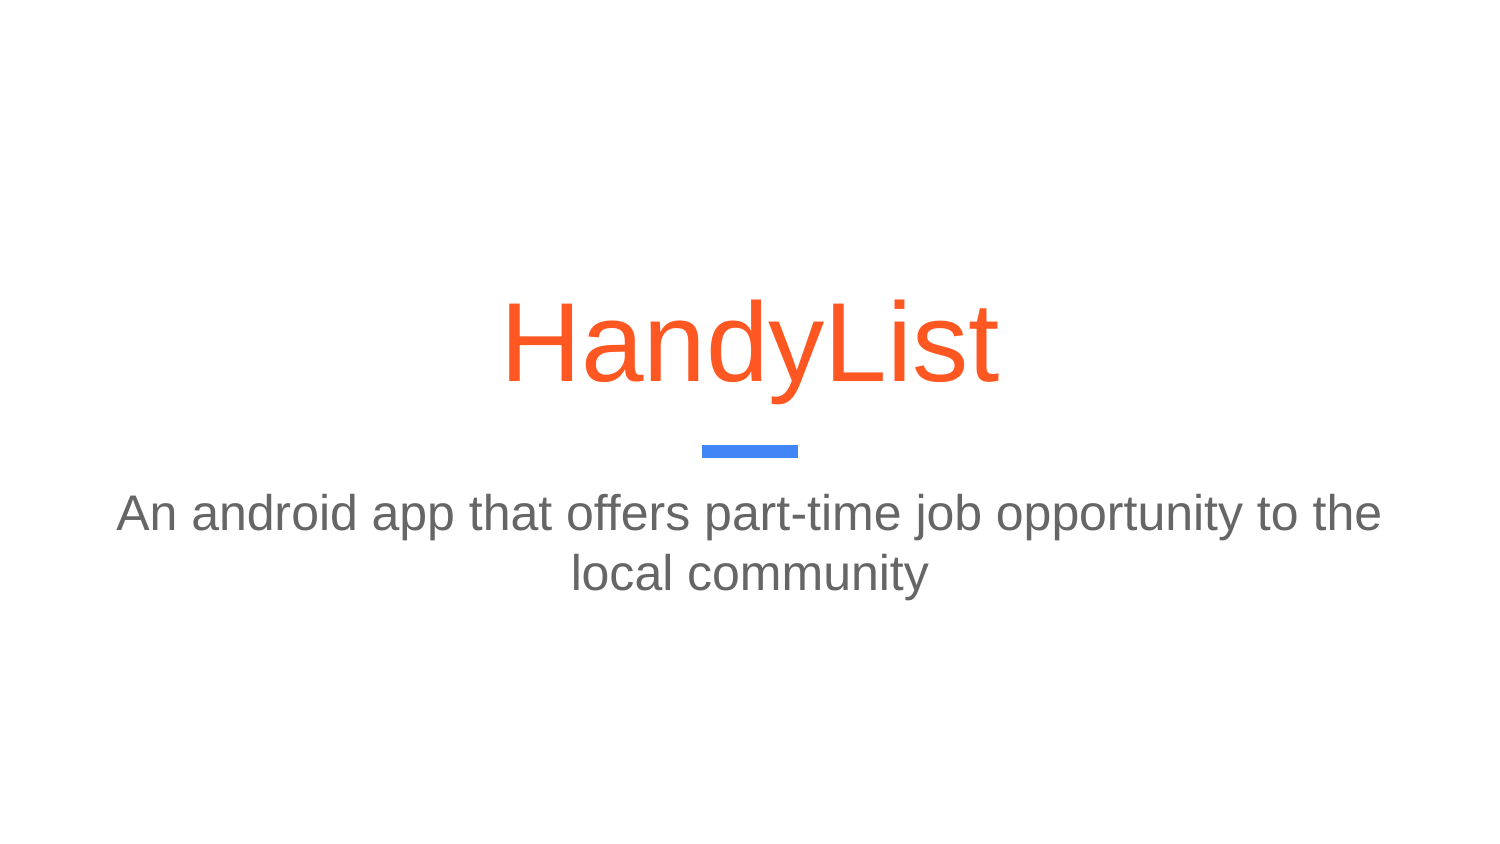

# HandyList
An android app that offers part-time job opportunity to the local community